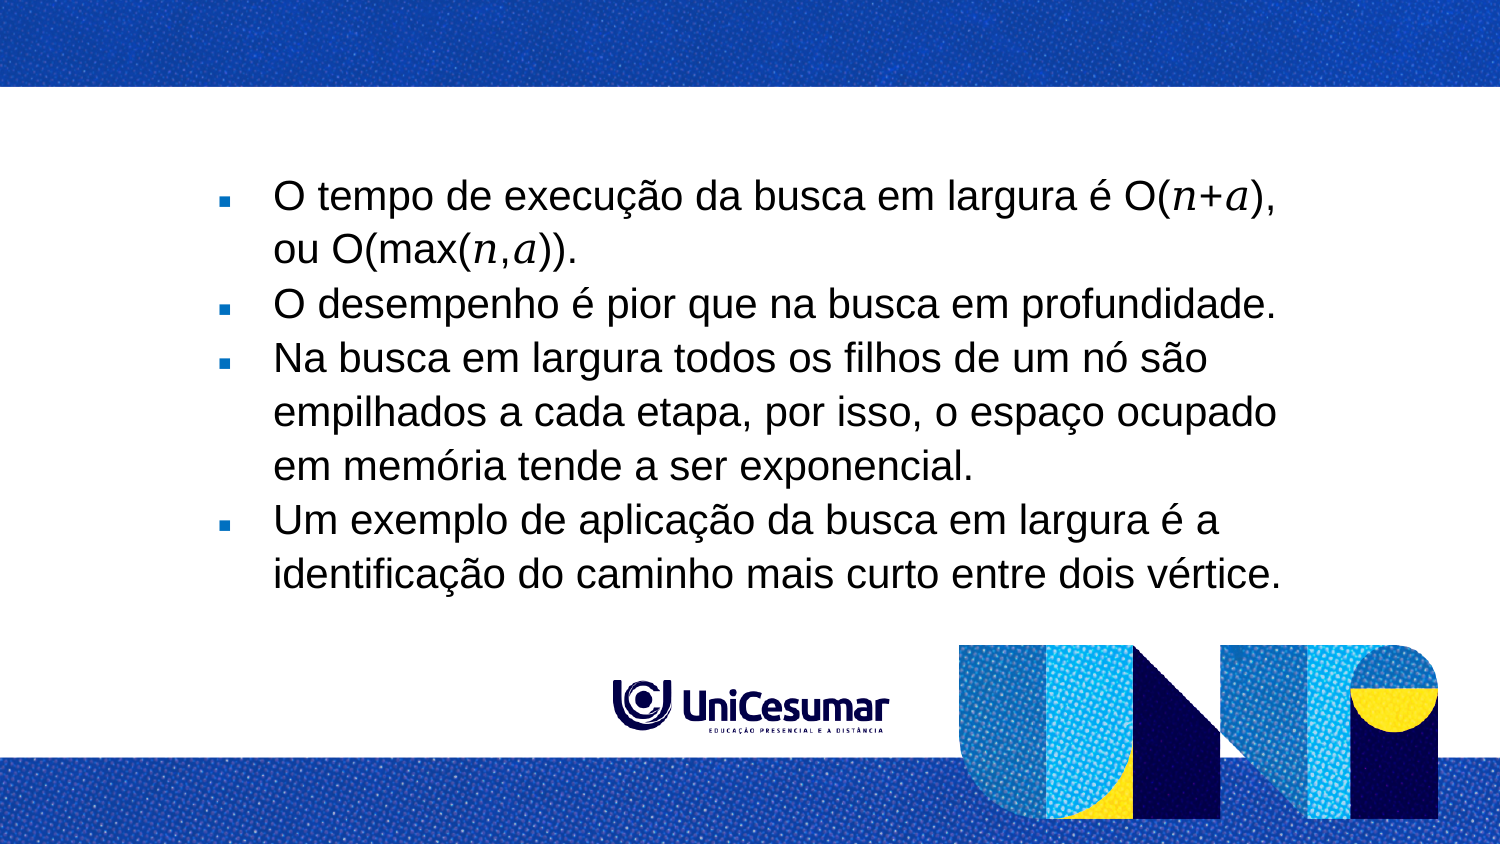

O tempo de execução da busca em largura é O(𝑛+𝑎), ou O(max(𝑛,𝑎)). ​
O desempenho é pior que na busca em profundidade.​
Na busca em largura todos os filhos de um nó são empilhados a cada etapa, por isso, o espaço ocupado em memória tende a ser exponencial.​
Um exemplo de aplicação da busca em largura é a identificação do caminho mais curto entre dois vértice.​